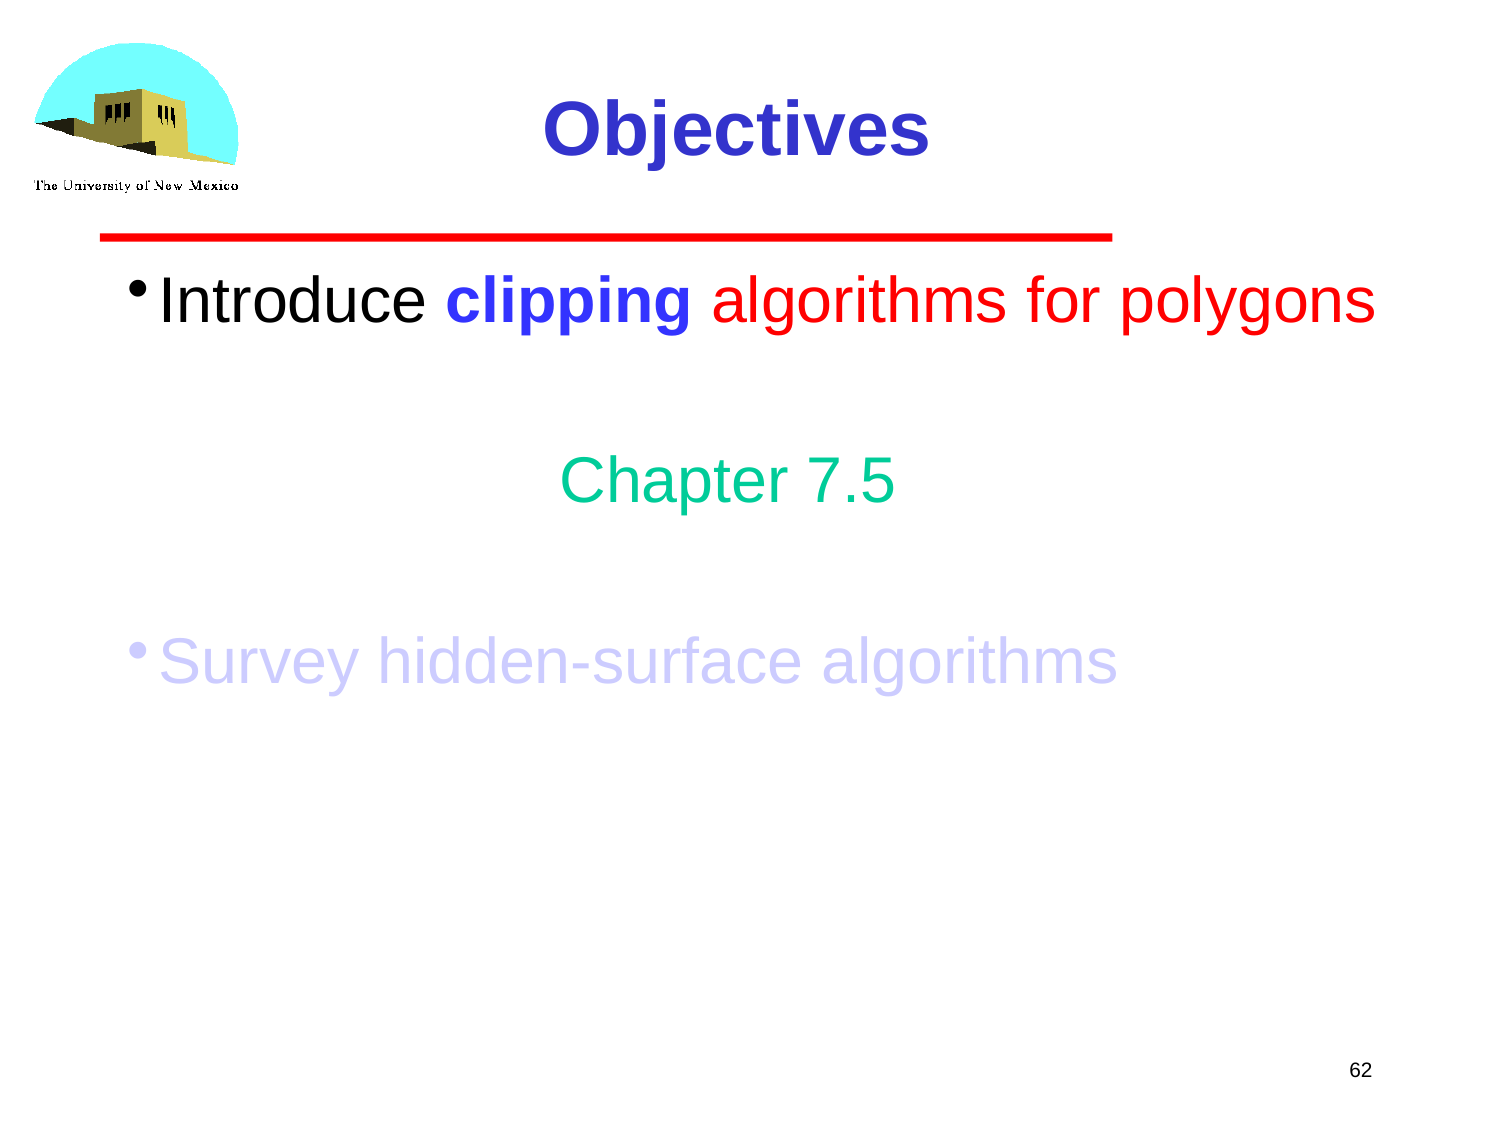

Objectives
Introduce clipping algorithms for polygons

                        Chapter 7.5

Survey hidden-surface algorithms
62